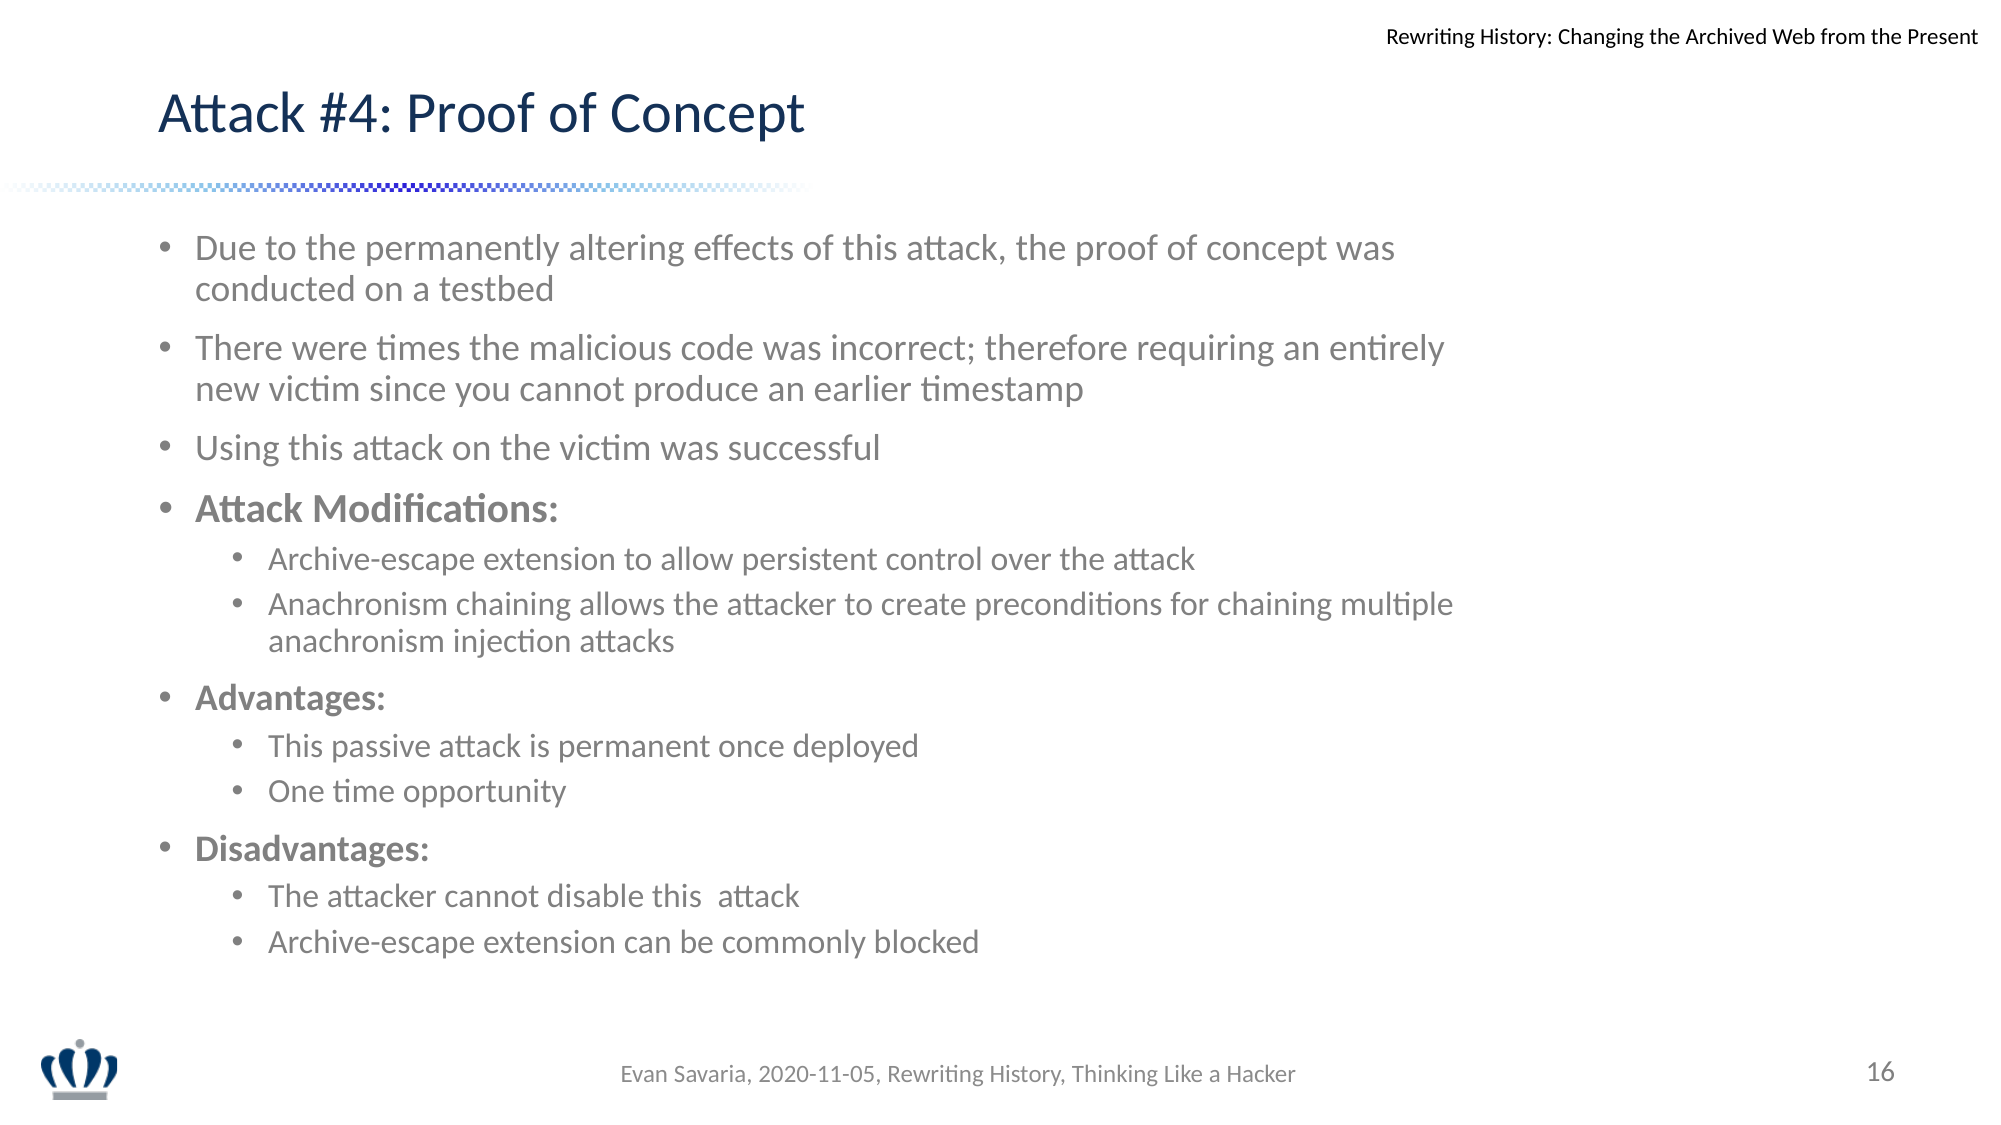

Rewriting History: Changing the Archived Web from the Present
Attack #4: Proof of Concept
Due to the permanently altering effects of this attack, the proof of concept was conducted on a testbed
There were times the malicious code was incorrect; therefore requiring an entirely new victim since you cannot produce an earlier timestamp
Using this attack on the victim was successful
Attack Modifications:
Archive-escape extension to allow persistent control over the attack
Anachronism chaining allows the attacker to create preconditions for chaining multiple anachronism injection attacks
Advantages:
This passive attack is permanent once deployed
One time opportunity
Disadvantages:
The attacker cannot disable this  attack
Archive-escape extension can be commonly blocked
16
Evan Savaria, 2020-11-05, Rewriting History, Thinking Like a Hacker